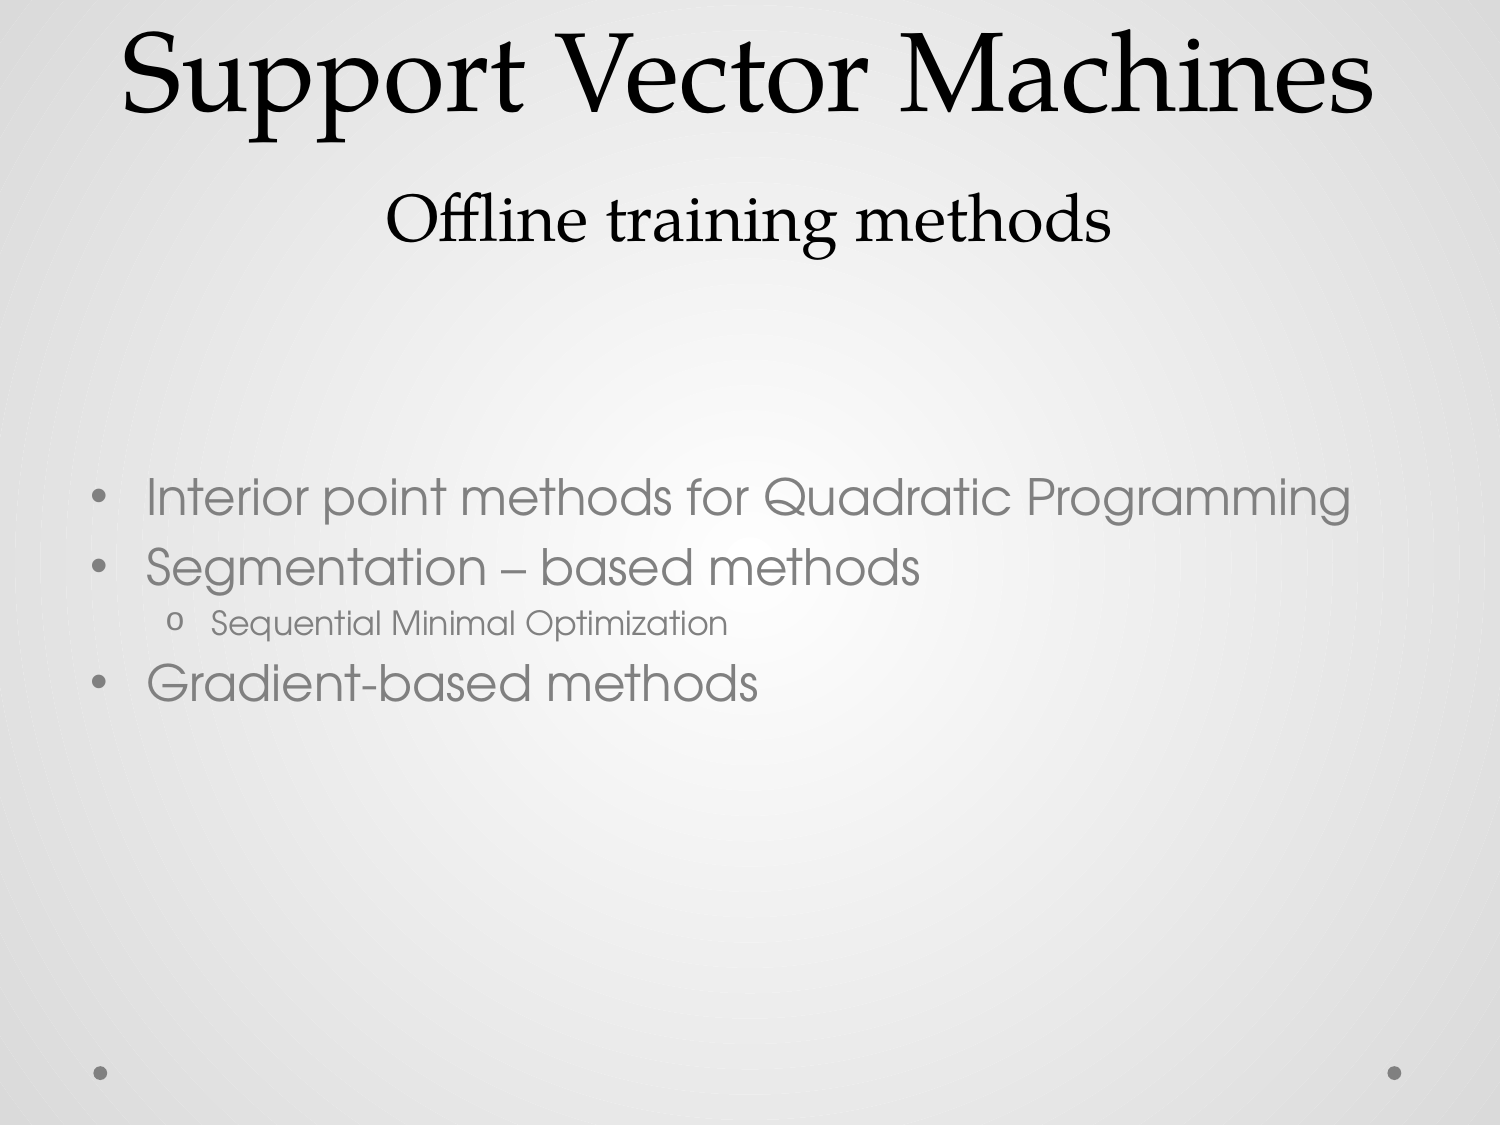

# Support Vector Machines Offline training methods
Interior point methods for Quadratic Programming
Segmentation – based methods
Sequential Minimal Optimization
Gradient-based methods